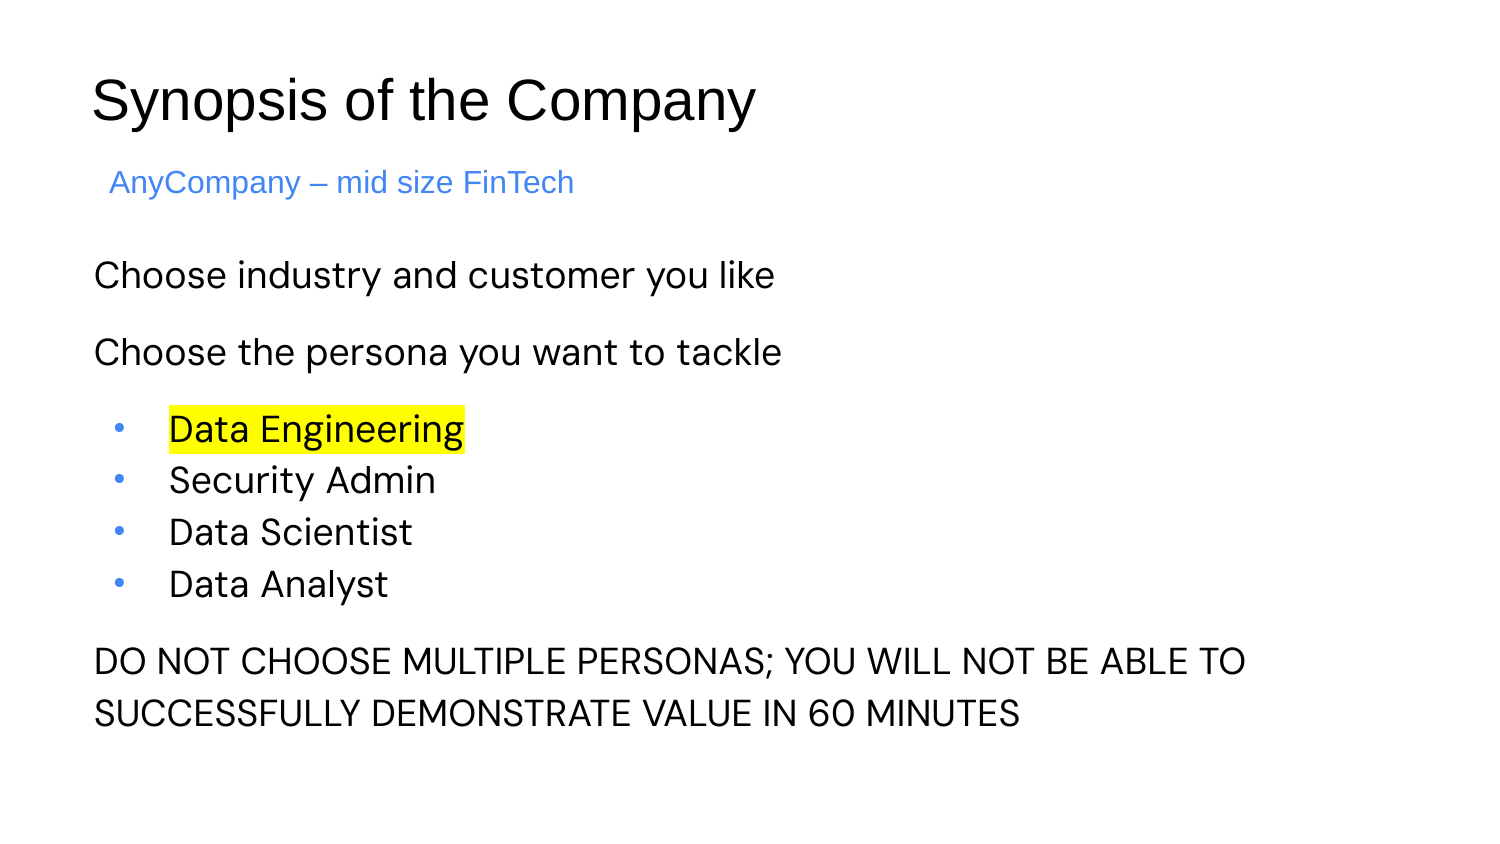

# Synopsis of the Company
AnyCompany – mid size FinTech
Choose industry and customer you like
Choose the persona you want to tackle
Data Engineering
Security Admin
Data Scientist
Data Analyst
DO NOT CHOOSE MULTIPLE PERSONAS; YOU WILL NOT BE ABLE TO SUCCESSFULLY DEMONSTRATE VALUE IN 60 MINUTES